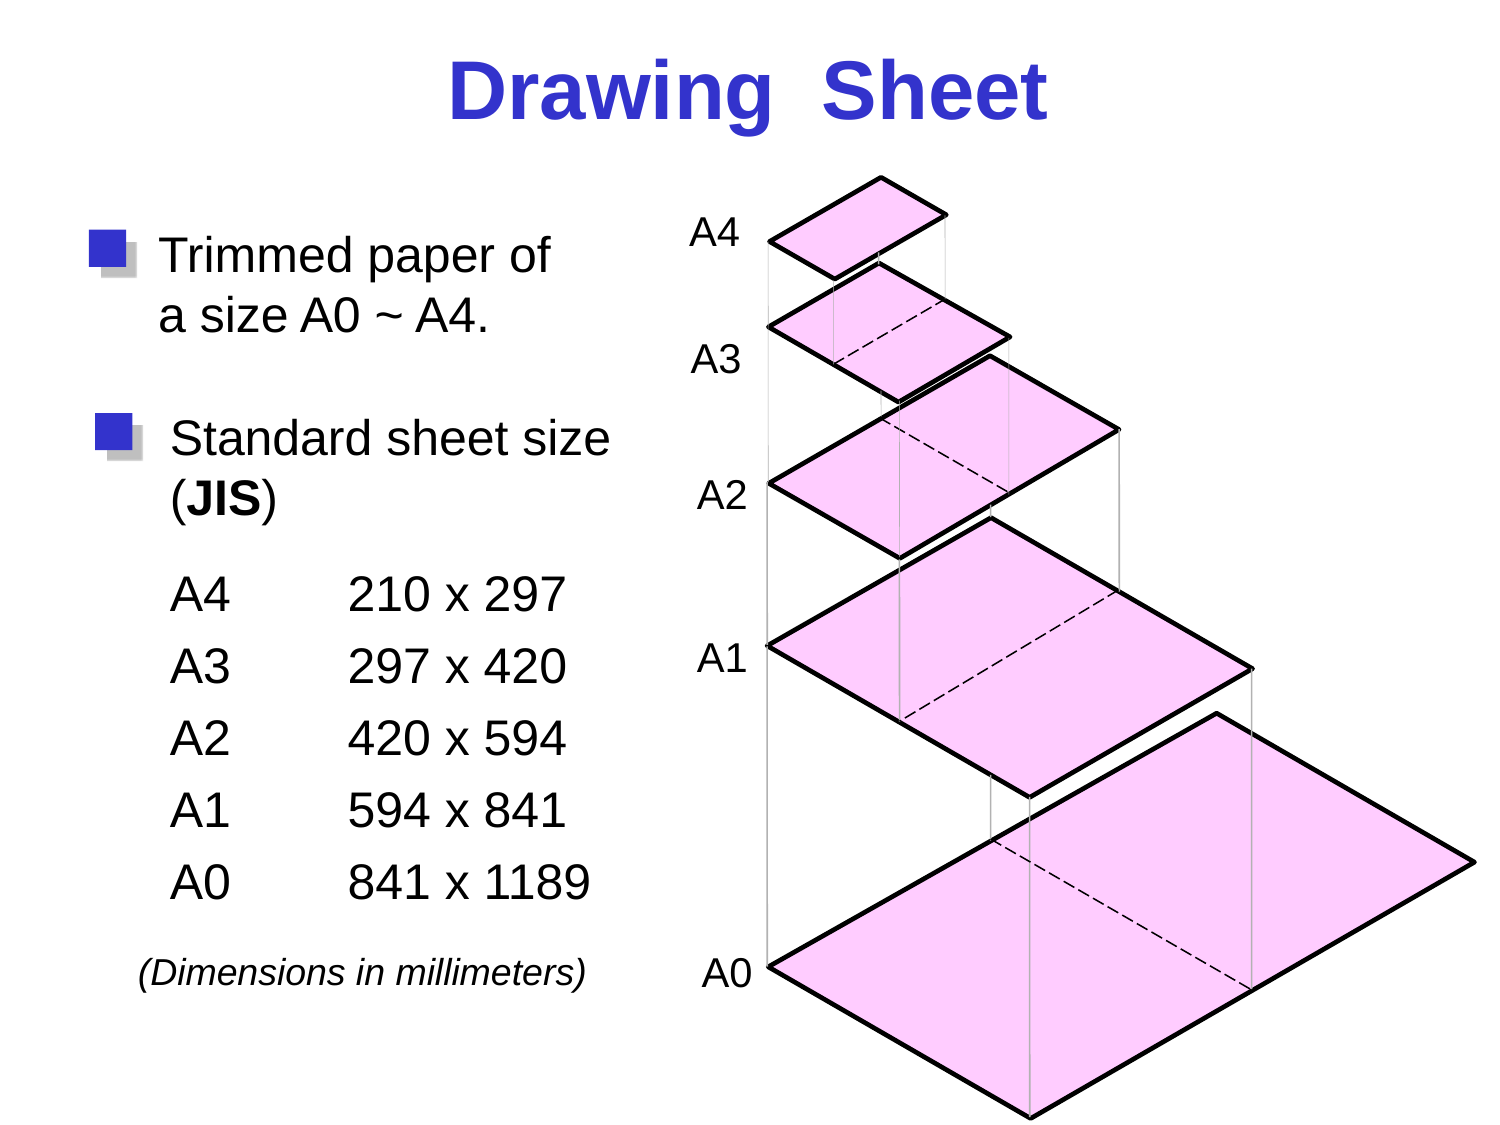

# Drawing  Sheet

A4
Trimmed paper of
a size A0 ~ A4.

A3

Standard sheet size (JIS)
A4	  210 x 297
A3	  297 x 420
A2	  420 x 594
A1	  594 x 841
A0	  841 x 1189

A2

A1

(Dimensions in millimeters)
A0